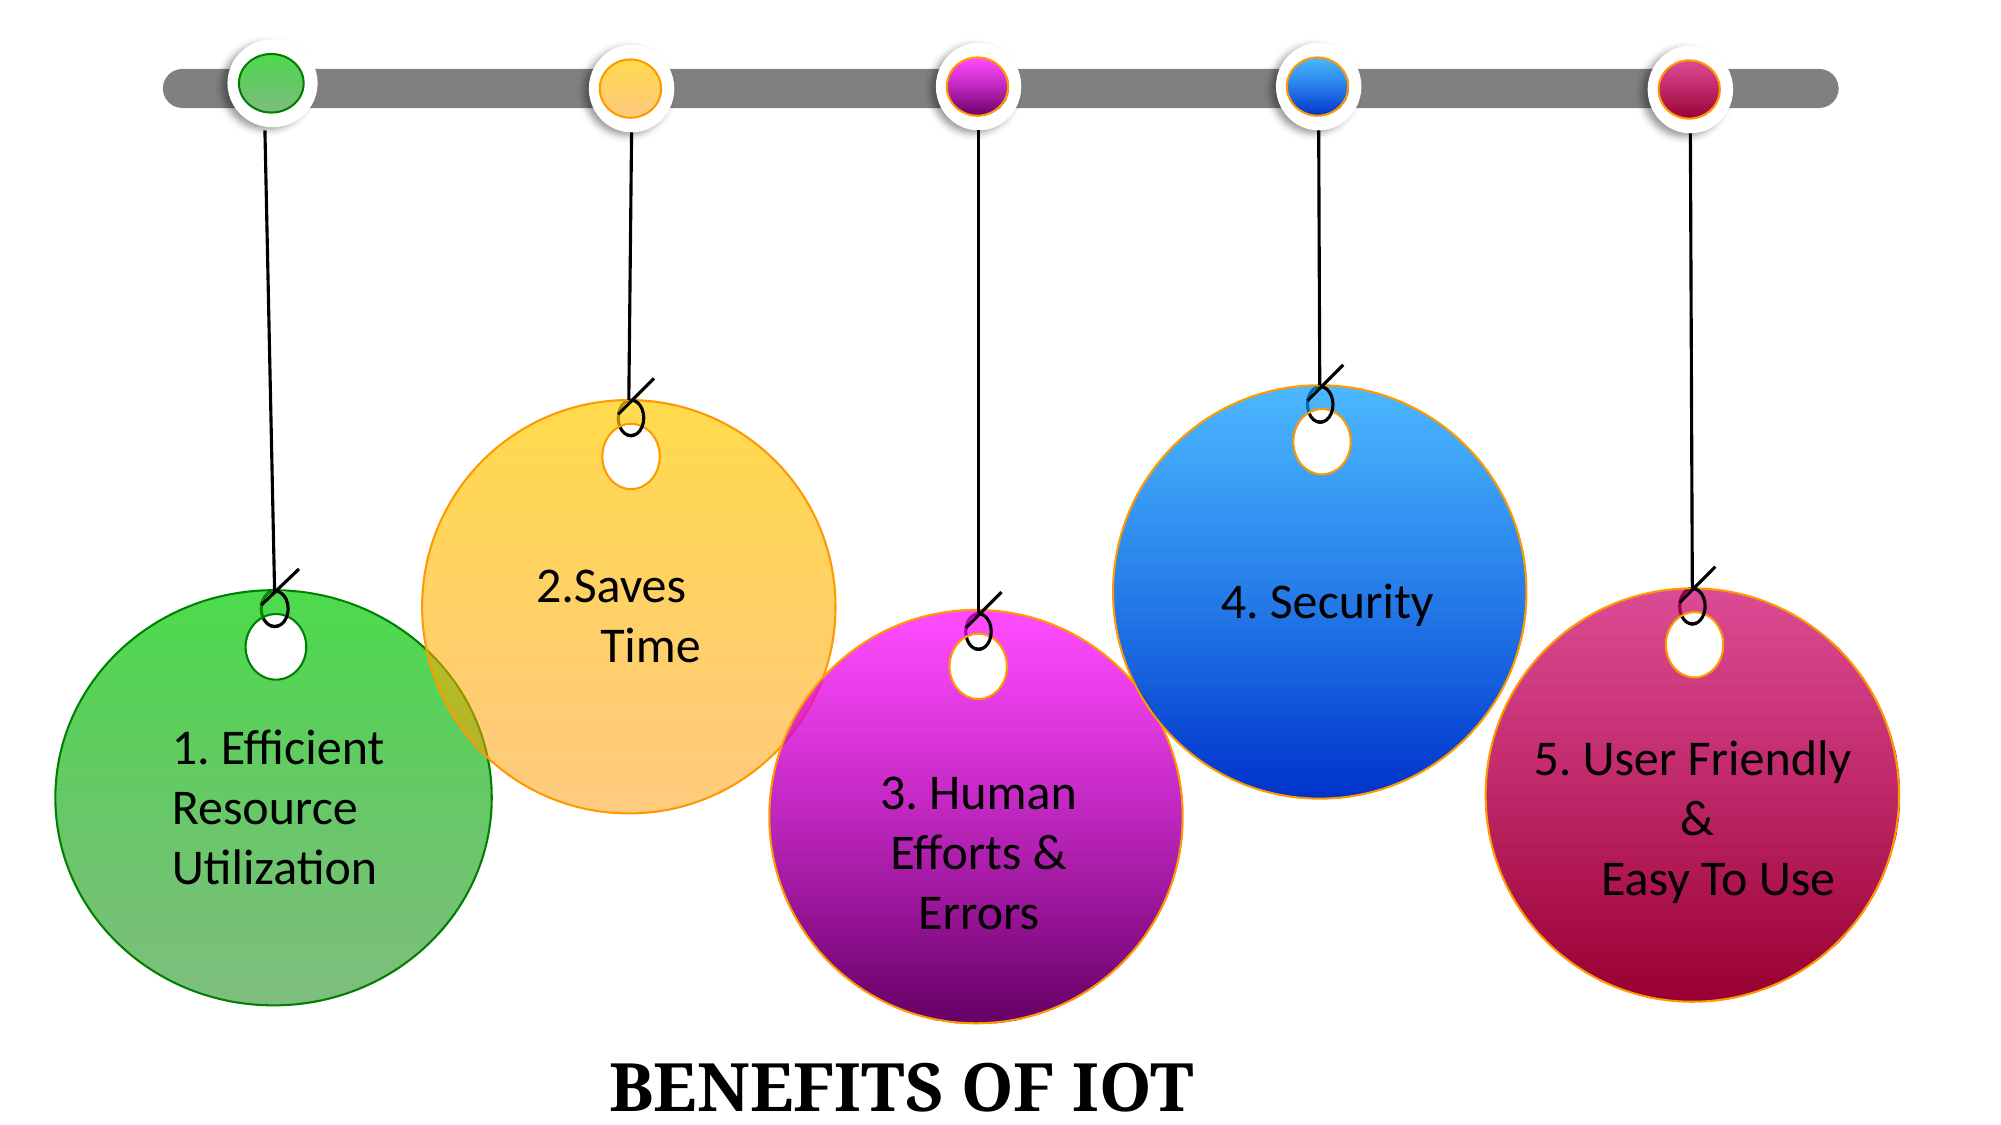

1. Efficient Resource Utilization

3. Human Efforts & Errors

4. Security

2.Saves        Time

5. User Friendly
             &
      Easy To Use

BENEFITS OF IOT